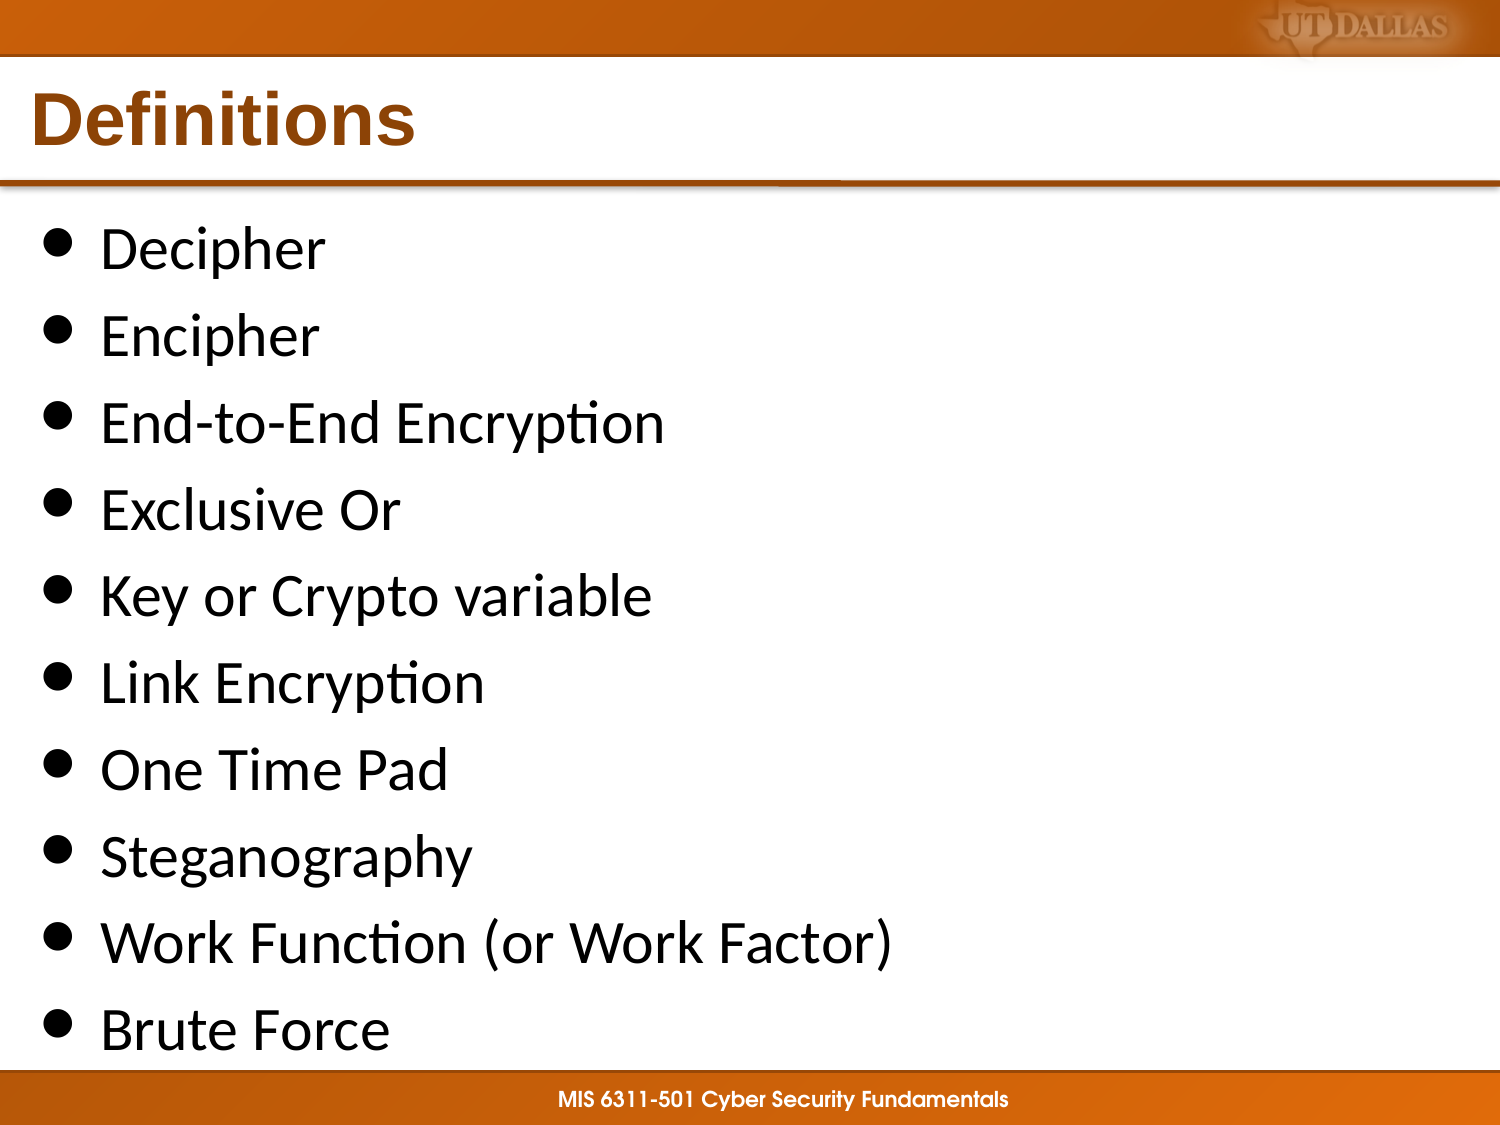

# Definitions
Decipher
Encipher
End-to-End Encryption
Exclusive Or
Key or Crypto variable
Link Encryption
One Time Pad
Steganography
Work Function (or Work Factor)
Brute Force